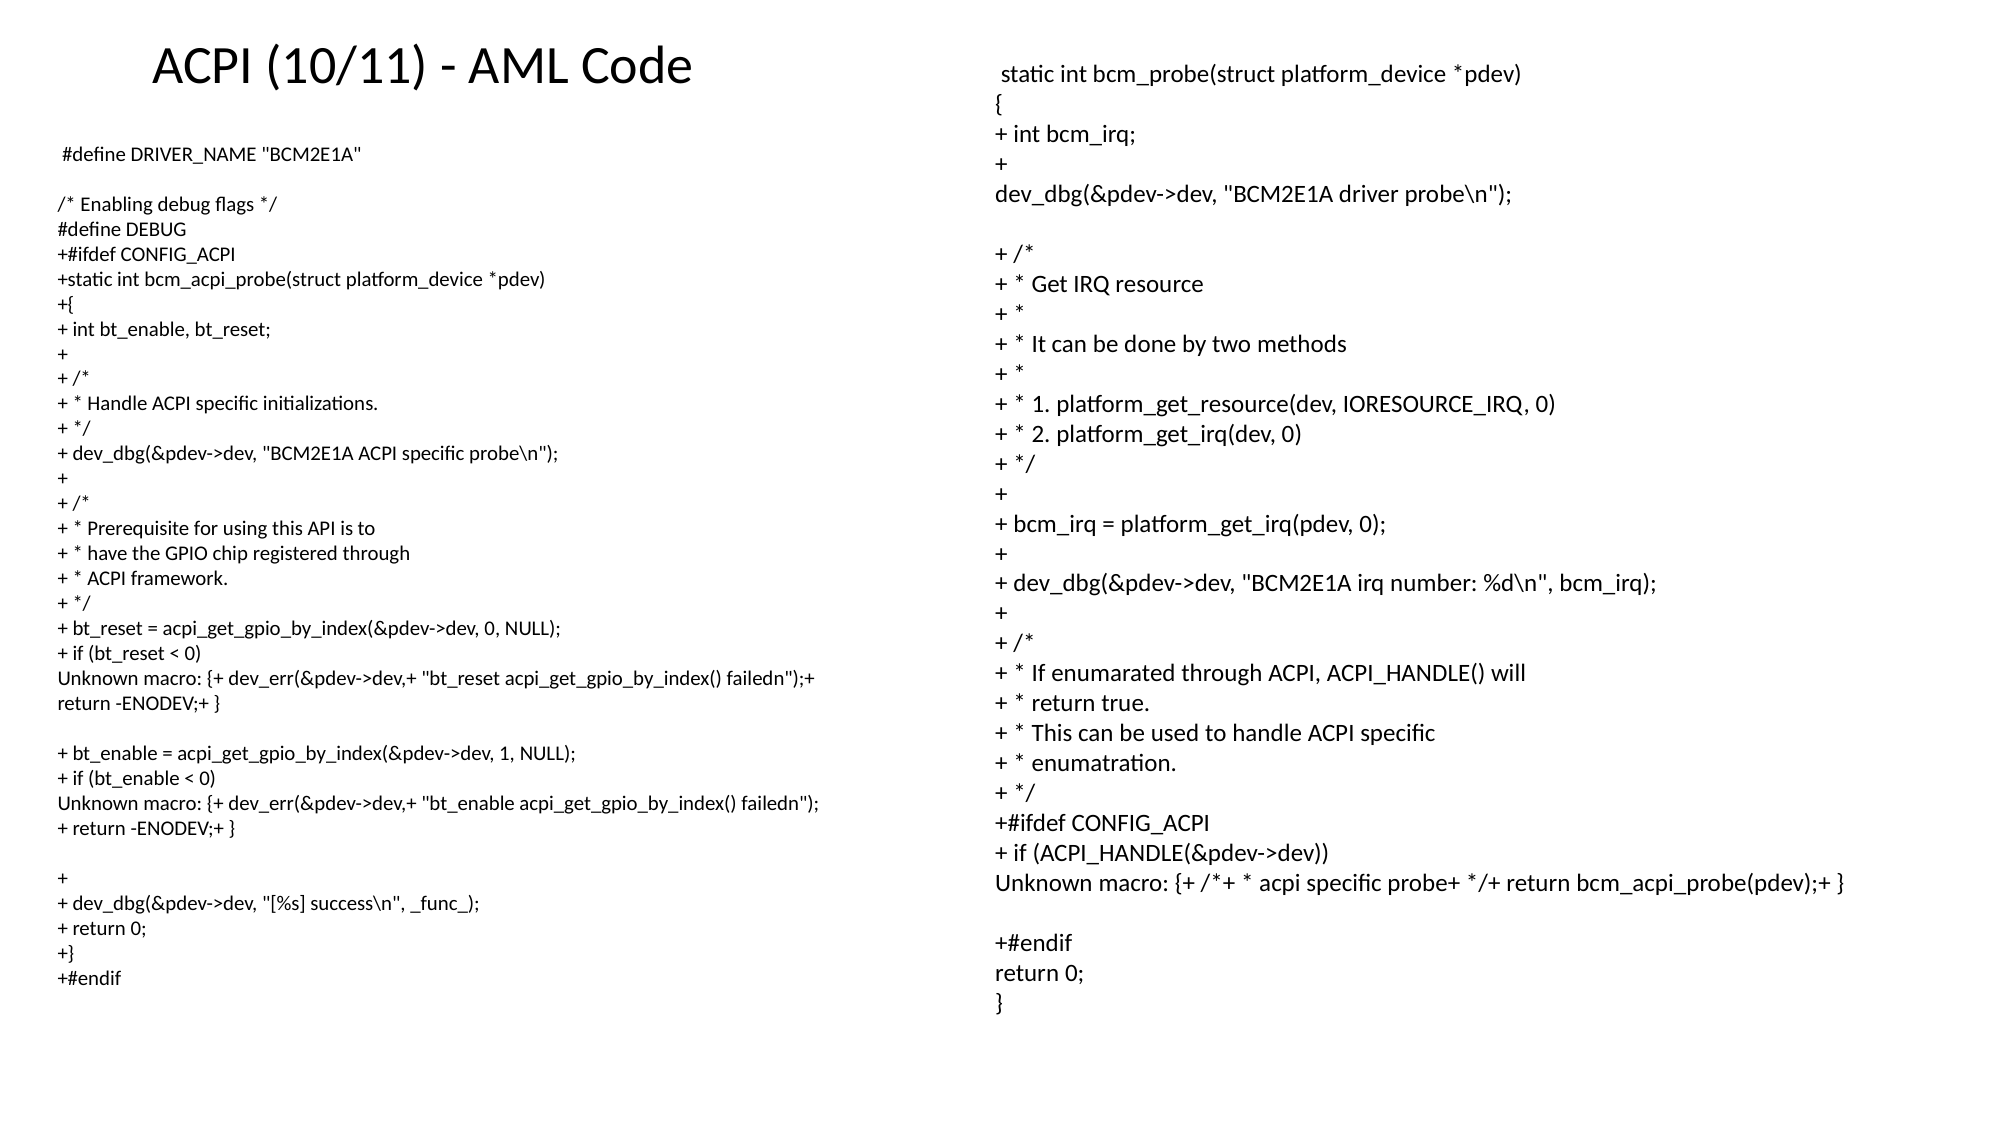

# ACPI (10/11) - AML Code
 static int bcm_probe(struct platform_device *pdev)
{
+ int bcm_irq;
+
dev_dbg(&pdev->dev, "BCM2E1A driver probe\n");

+ /*
+ * Get IRQ resource
+ *
+ * It can be done by two methods
+ *
+ * 1. platform_get_resource(dev, IORESOURCE_IRQ, 0)
+ * 2. platform_get_irq(dev, 0)
+ */
+
+ bcm_irq = platform_get_irq(pdev, 0);
+
+ dev_dbg(&pdev->dev, "BCM2E1A irq number: %d\n", bcm_irq);
+
+ /*
+ * If enumarated through ACPI, ACPI_HANDLE() will
+ * return true.
+ * This can be used to handle ACPI specific
+ * enumatration.
+ */
+#ifdef CONFIG_ACPI
+ if (ACPI_HANDLE(&pdev->dev))
Unknown macro: {+ /*+ * acpi specific probe+ */+ return bcm_acpi_probe(pdev);+ }

+#endif
return 0;
}

 #define DRIVER_NAME "BCM2E1A"

/* Enabling debug flags */
#define DEBUG
+#ifdef CONFIG_ACPI
+static int bcm_acpi_probe(struct platform_device *pdev)
+{
+ int bt_enable, bt_reset;
+
+ /*
+ * Handle ACPI specific initializations.
+ */
+ dev_dbg(&pdev->dev, "BCM2E1A ACPI specific probe\n");
+
+ /*
+ * Prerequisite for using this API is to
+ * have the GPIO chip registered through
+ * ACPI framework.
+ */
+ bt_reset = acpi_get_gpio_by_index(&pdev->dev, 0, NULL);
+ if (bt_reset < 0)
Unknown macro: {+ dev_err(&pdev->dev,+ "bt_reset acpi_get_gpio_by_index() failedn");+ return -ENODEV;+ }

+ bt_enable = acpi_get_gpio_by_index(&pdev->dev, 1, NULL);
+ if (bt_enable < 0)
Unknown macro: {+ dev_err(&pdev->dev,+ "bt_enable acpi_get_gpio_by_index() failedn");+ return -ENODEV;+ }

+
+ dev_dbg(&pdev->dev, "[%s] success\n", _func_);
+ return 0;
+}
+#endif